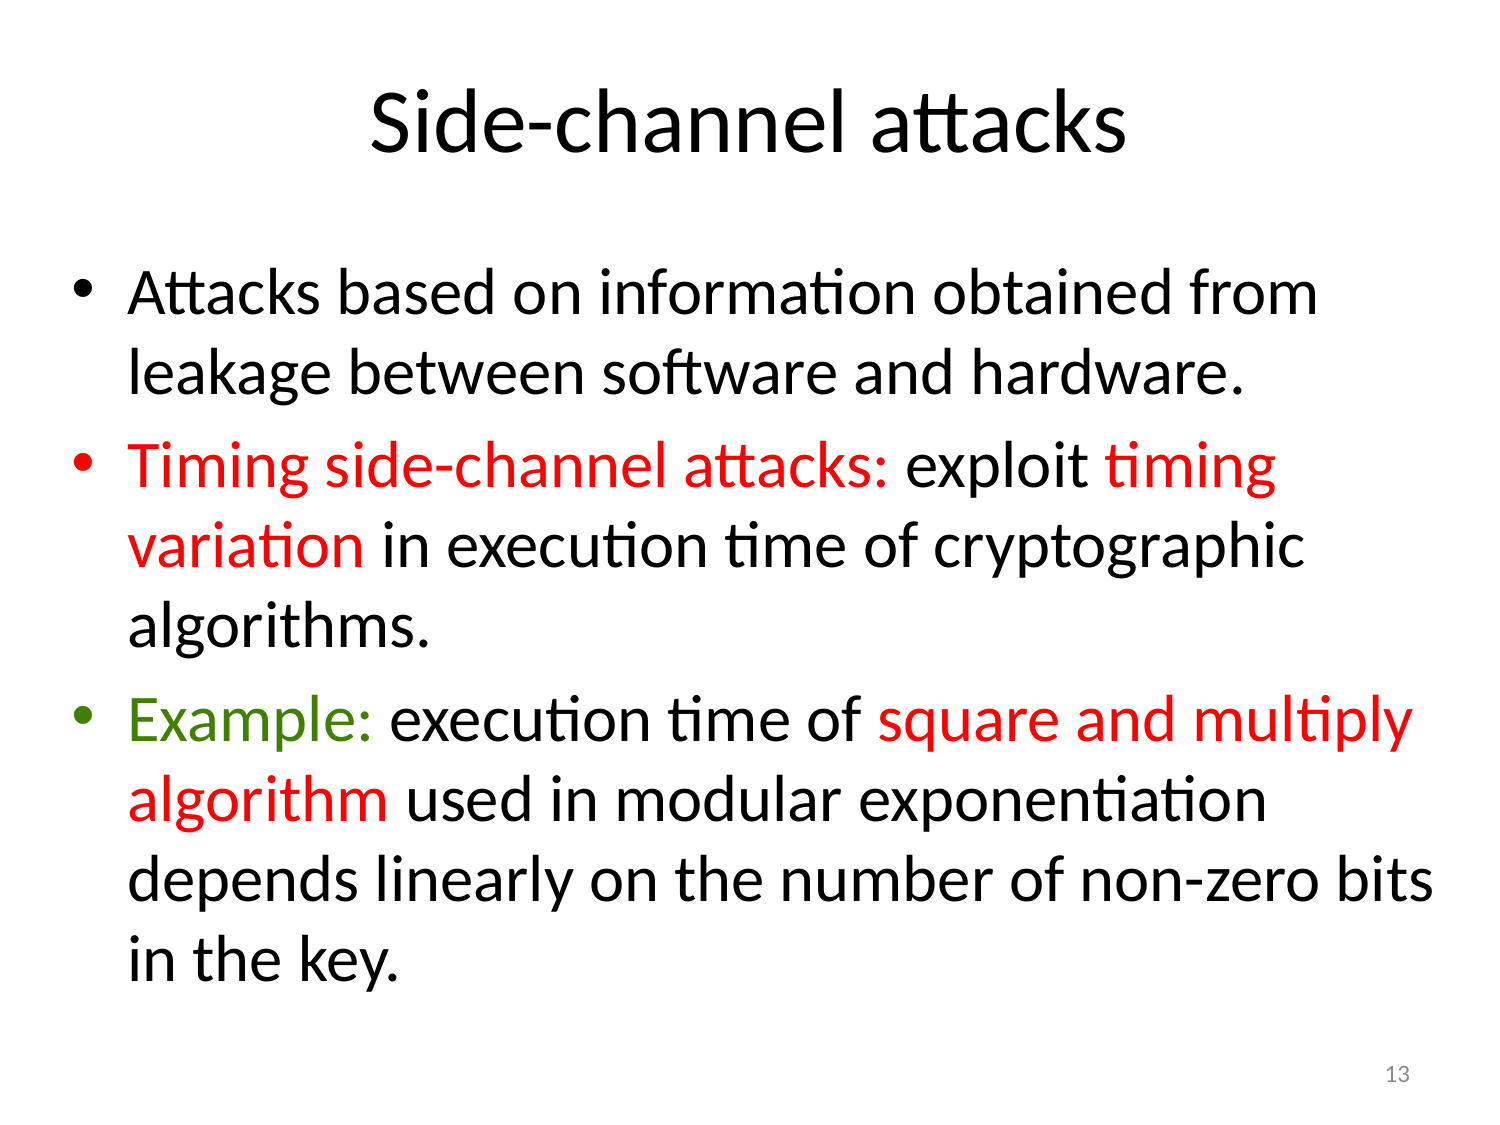

# Side-channel attacks
Attacks based on information obtained from leakage between software and hardware.
Timing side-channel attacks: exploit timing variation in execution time of cryptographic algorithms.
Example: execution time of square and multiply algorithm used in modular exponentiation depends linearly on the number of non-zero bits in the key.
13